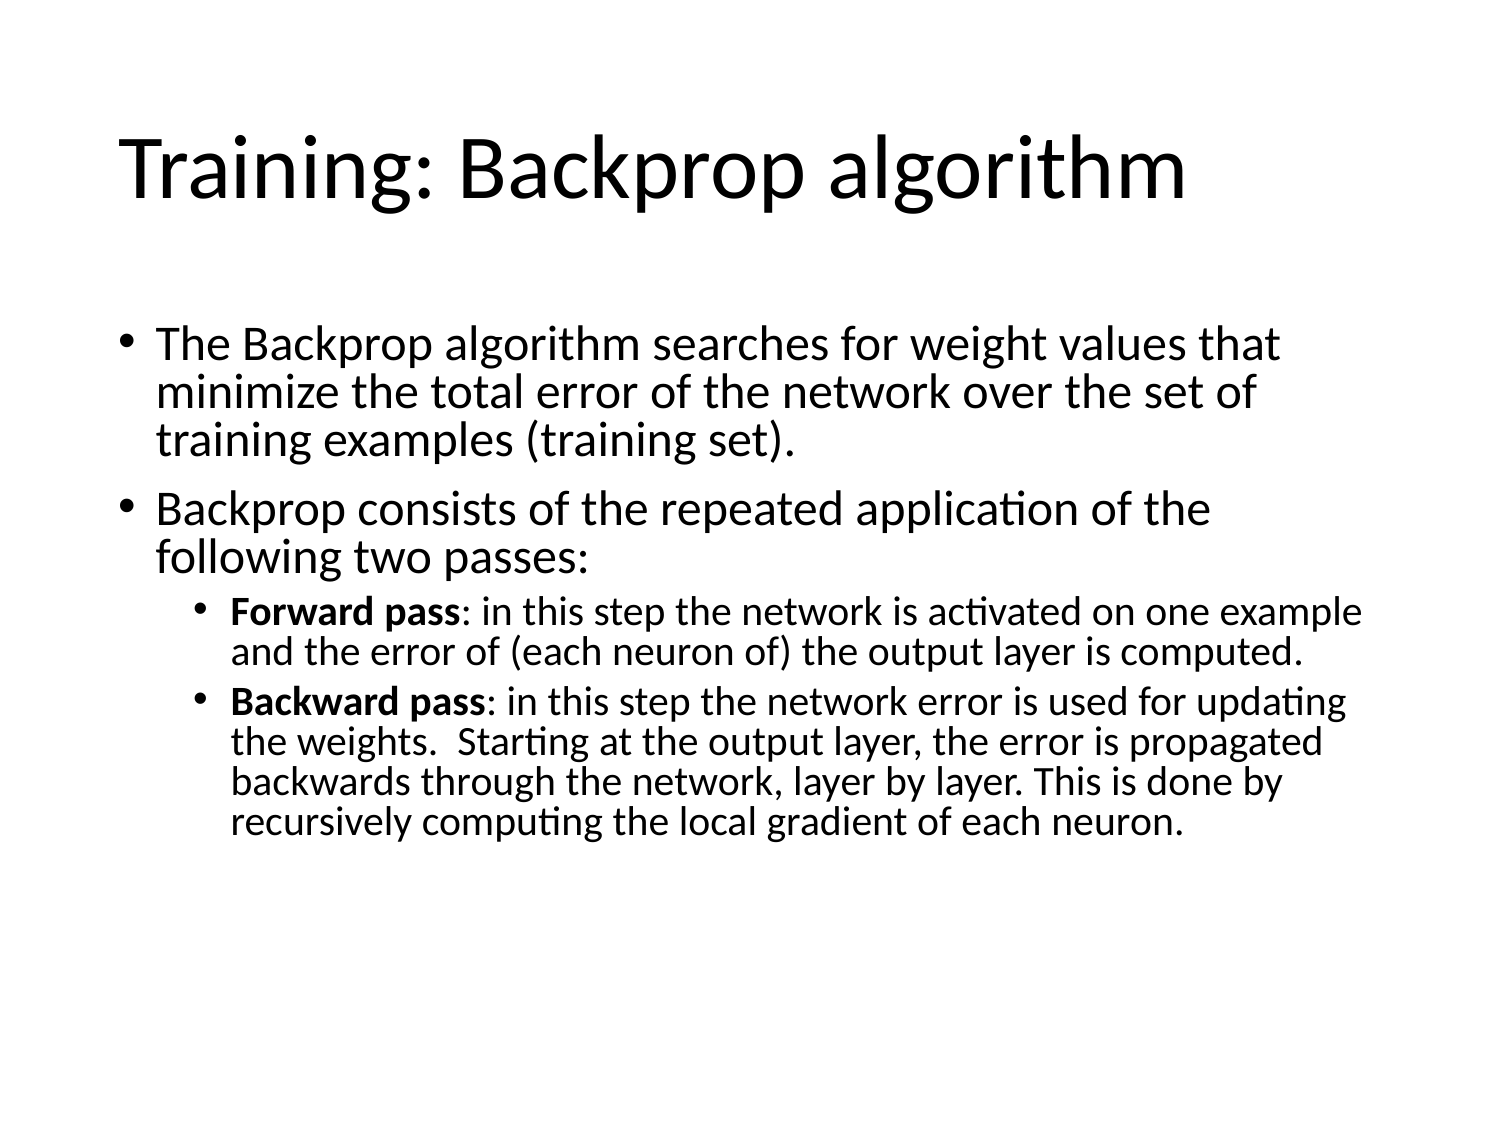

# Training: Backprop algorithm
The Backprop algorithm searches for weight values that minimize the total error of the network over the set of training examples (training set).
Backprop consists of the repeated application of the following two passes:
Forward pass: in this step the network is activated on one example and the error of (each neuron of) the output layer is computed.
Backward pass: in this step the network error is used for updating the weights.  Starting at the output layer, the error is propagated backwards through the network, layer by layer. This is done by recursively computing the local gradient of each neuron.